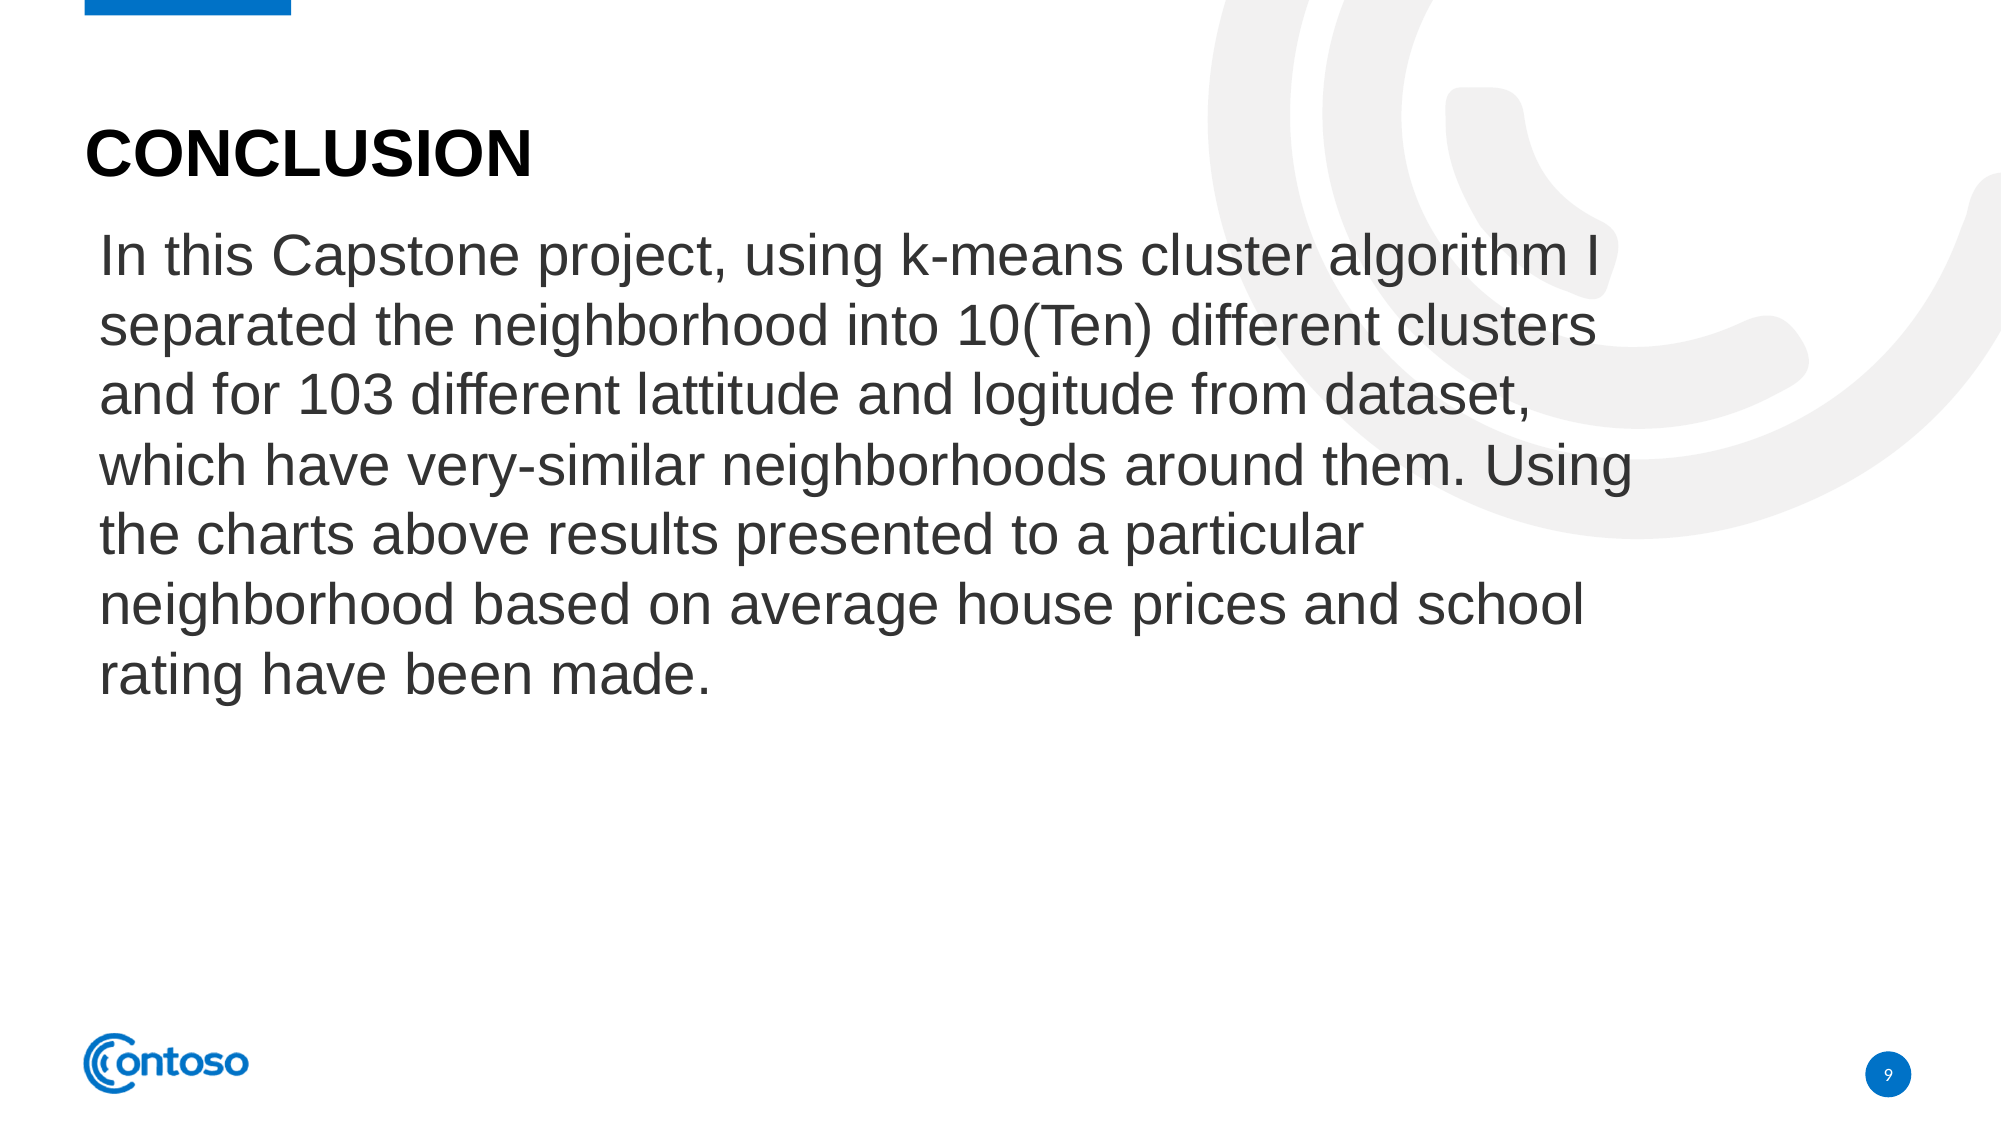

# conclusion
In this Capstone project, using k-means cluster algorithm I separated the neighborhood into 10(Ten) different clusters and for 103 different lattitude and logitude from dataset, which have very-similar neighborhoods around them. Using the charts above results presented to a particular neighborhood based on average house prices and school rating have been made.
9